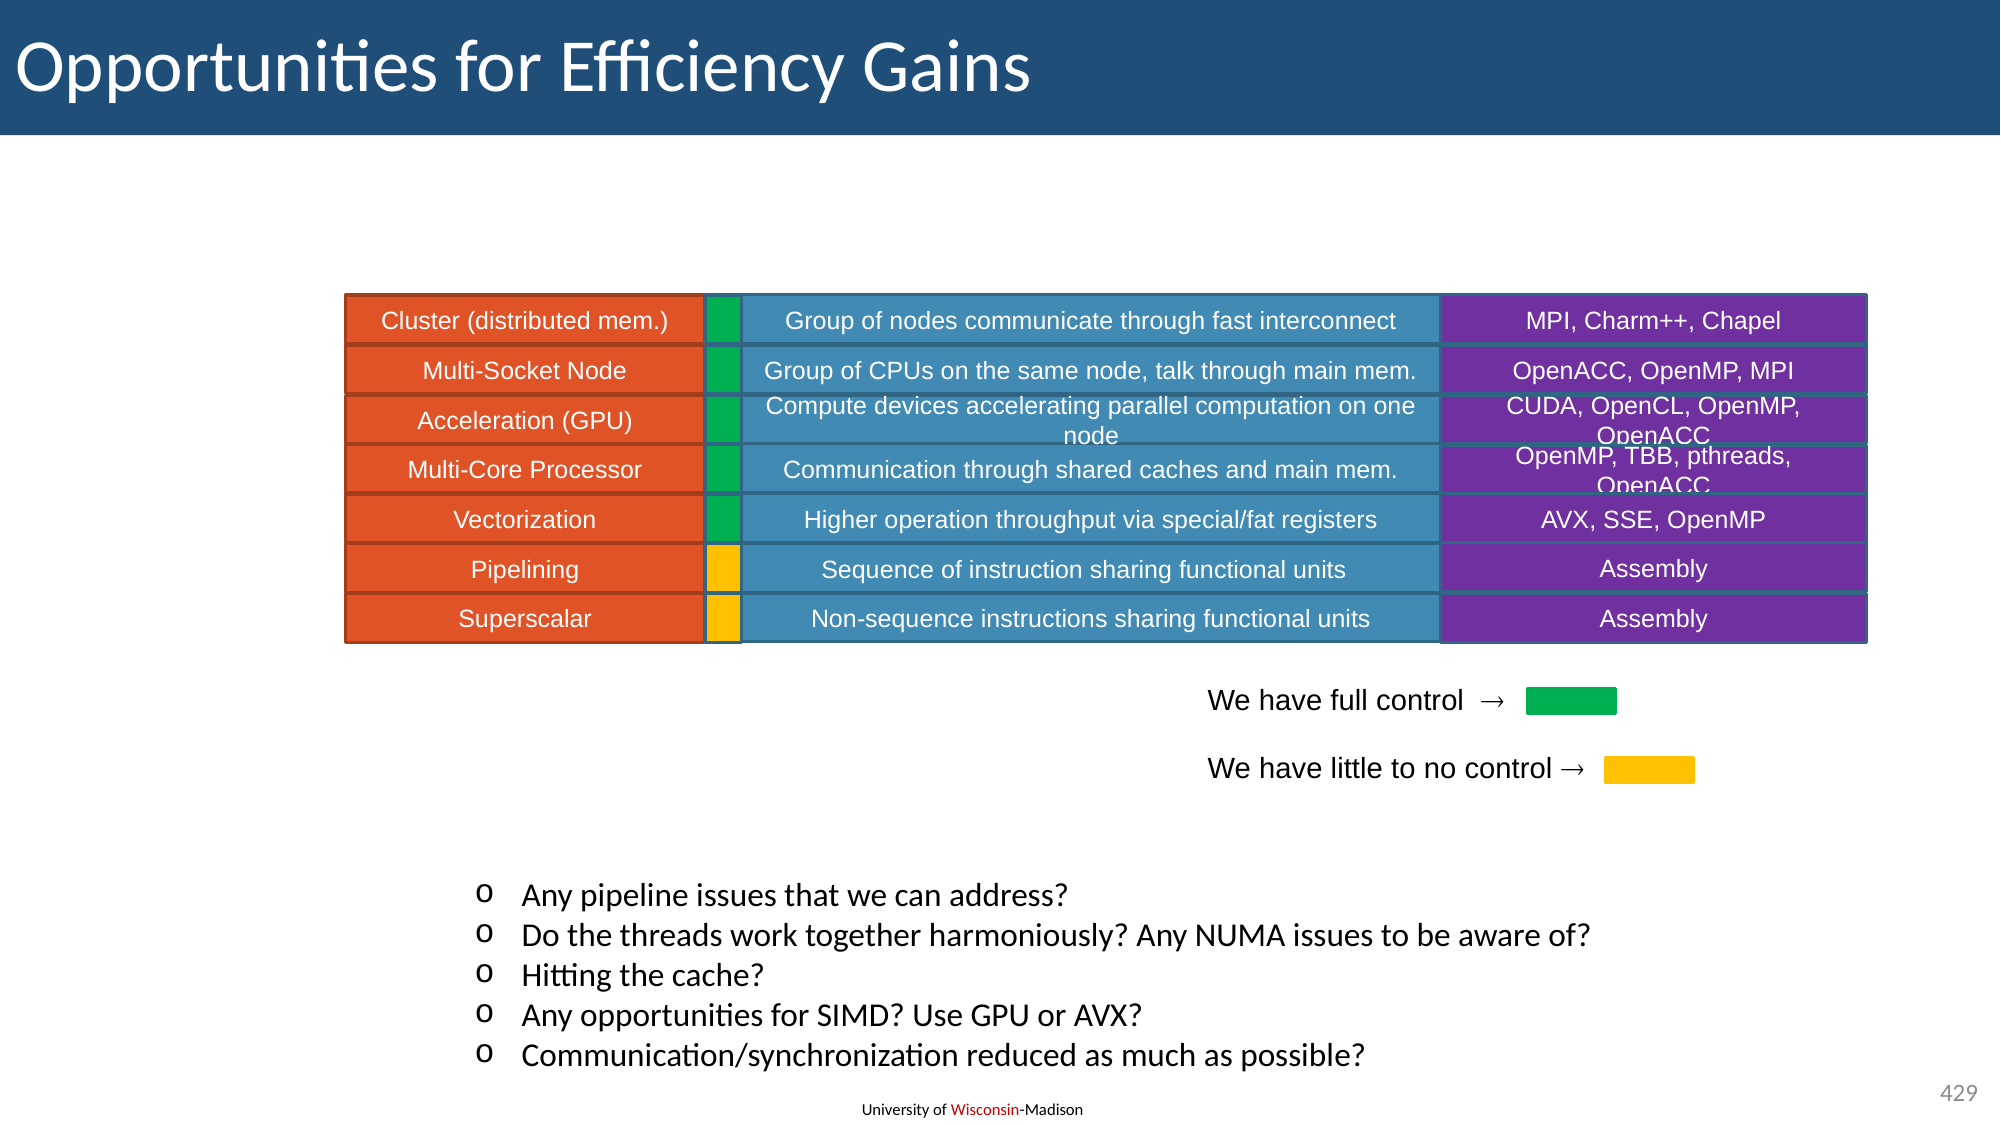

# Opportunities for Efficiency Gains
Group of nodes communicate through fast interconnect
MPI, Charm++, Chapel
OpenACC, OpenMP, MPI
CUDA, OpenCL, OpenMP, OpenACC
OpenMP, TBB, pthreads, OpenACC
AVX, SSE, OpenMP
Assembly
Assembly
Cluster (distributed mem.)

Multi-Socket Node
Group of CPUs on the same node, talk through main mem.

Compute devices accelerating parallel computation on one node
Acceleration (GPU)

Communication through shared caches and main mem.
Multi-Core Processor

Higher operation throughput via special/fat registers
Vectorization

Pipelining

Sequence of instruction sharing functional units
Non-sequence instructions sharing functional units
Superscalar

We have full control  →

We have little to no control →

Any pipeline issues that we can address?
Do the threads work together harmoniously? Any NUMA issues to be aware of?
Hitting the cache?
Any opportunities for SIMD? Use GPU or AVX?
Communication/synchronization reduced as much as possible?
429